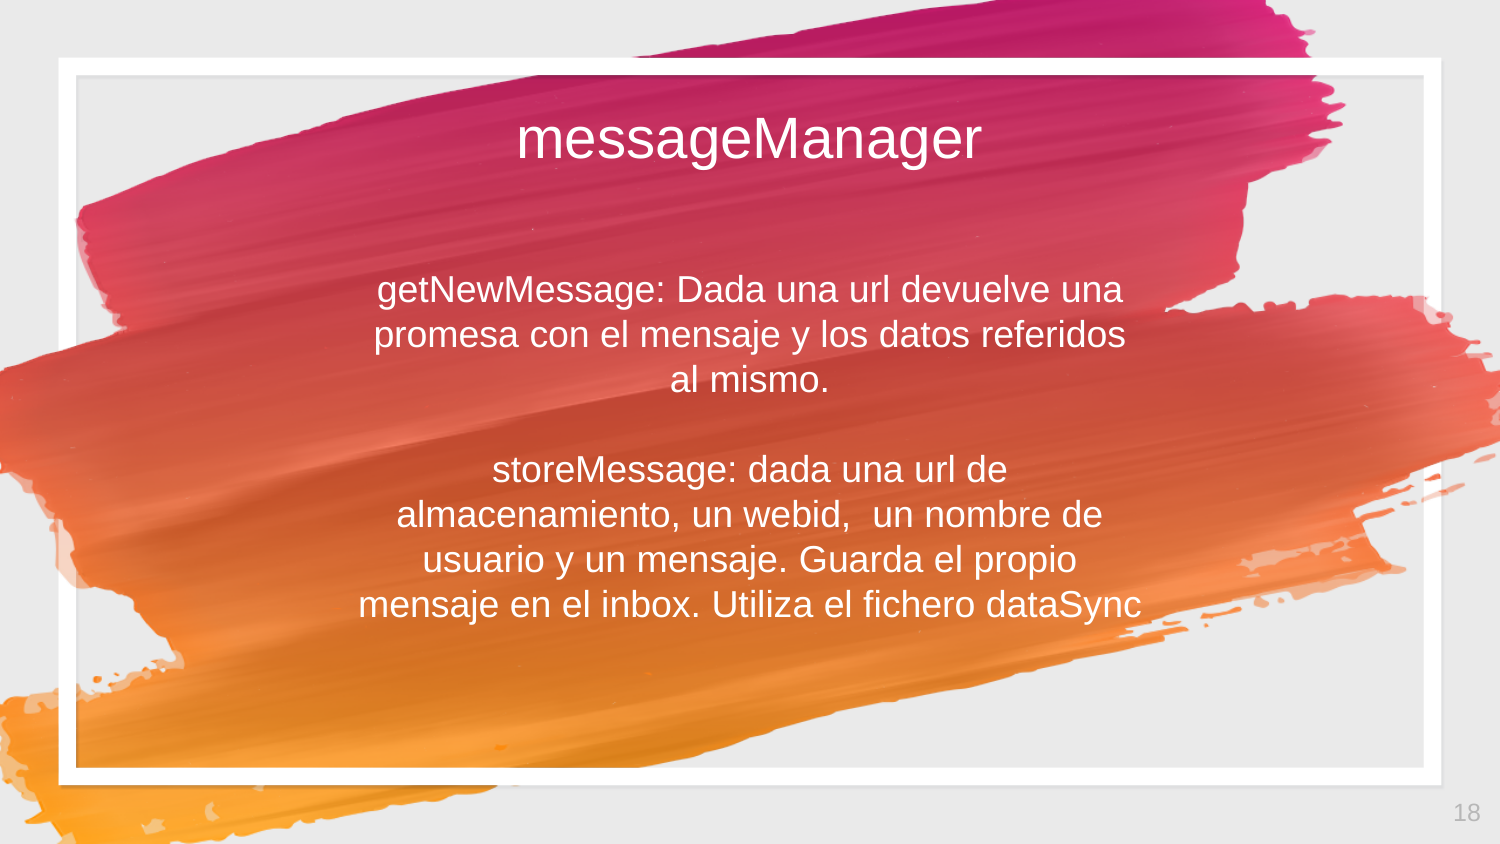

messageManager
getNewMessage: Dada una url devuelve una promesa con el mensaje y los datos referidos al mismo.

storeMessage: dada una url de almacenamiento, un webid,  un nombre de usuario y un mensaje. Guarda el propio mensaje en el inbox. Utiliza el fichero dataSync
18